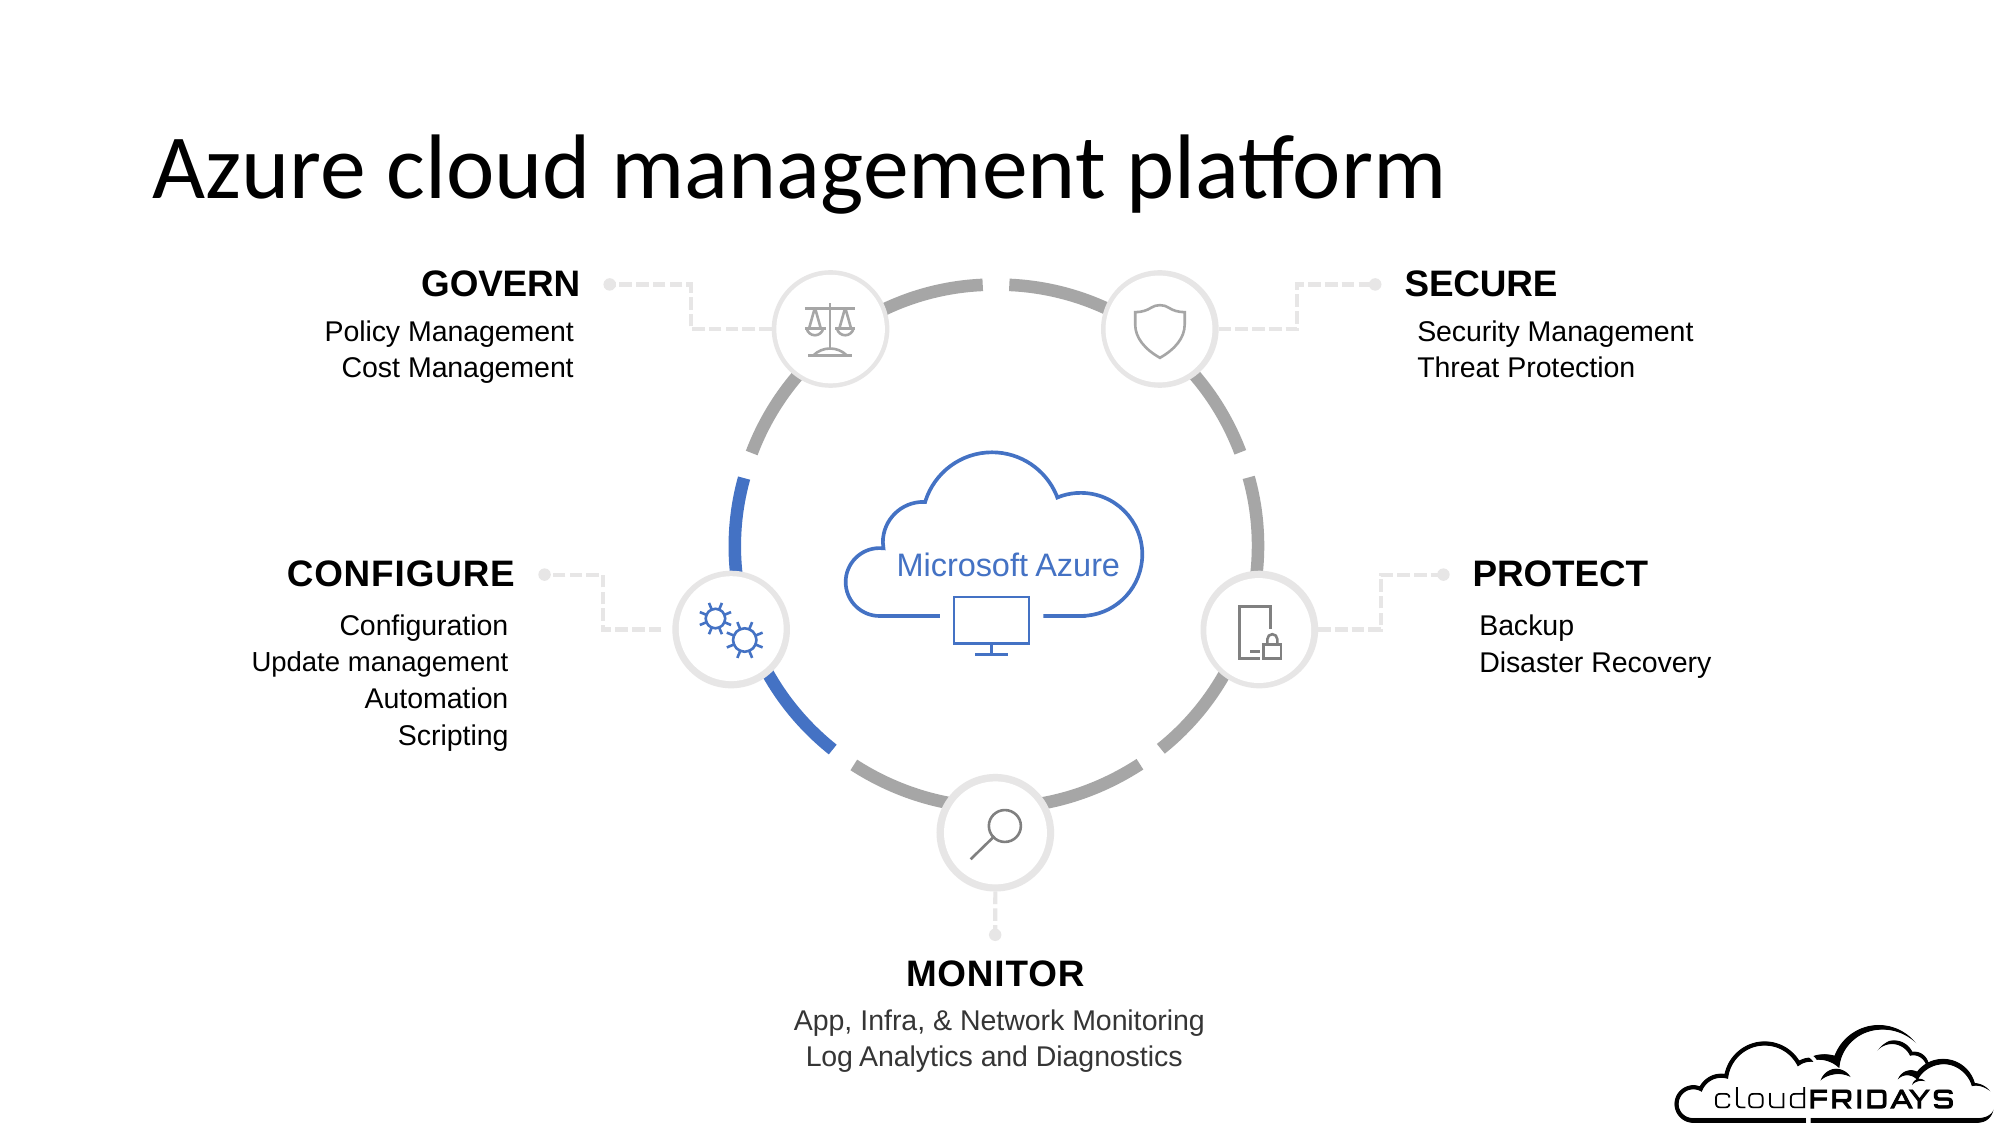

# Azure cloud management platform
GOVERN
SECURE

Policy Management
Cost Management
Security Management
Threat Protection

Microsoft Azure

CONFIGURE
PROTECT

Configuration
Update management
Automation
Scripting
Backup
Disaster Recovery

MONITOR
App, Infra, & Network Monitoring
Log Analytics and Diagnostics